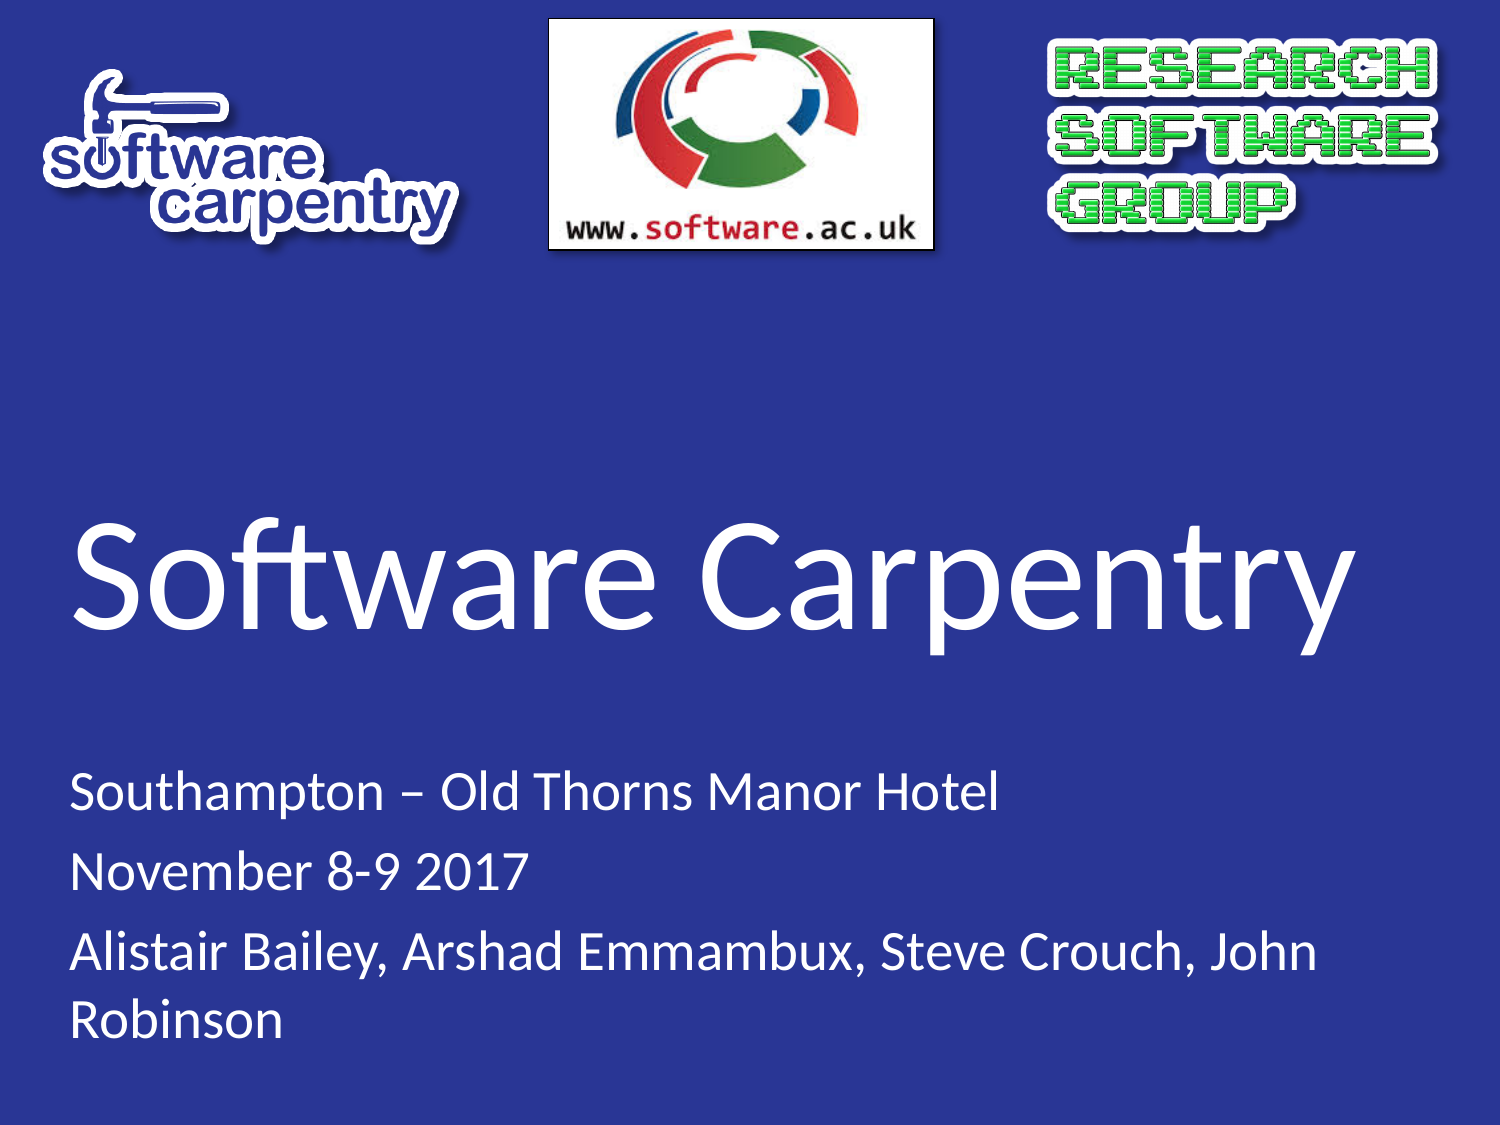

Software Carpentry
Southampton – Old Thorns Manor Hotel
November 8-9 2017
Alistair Bailey, Arshad Emmambux, Steve Crouch, John Robinson